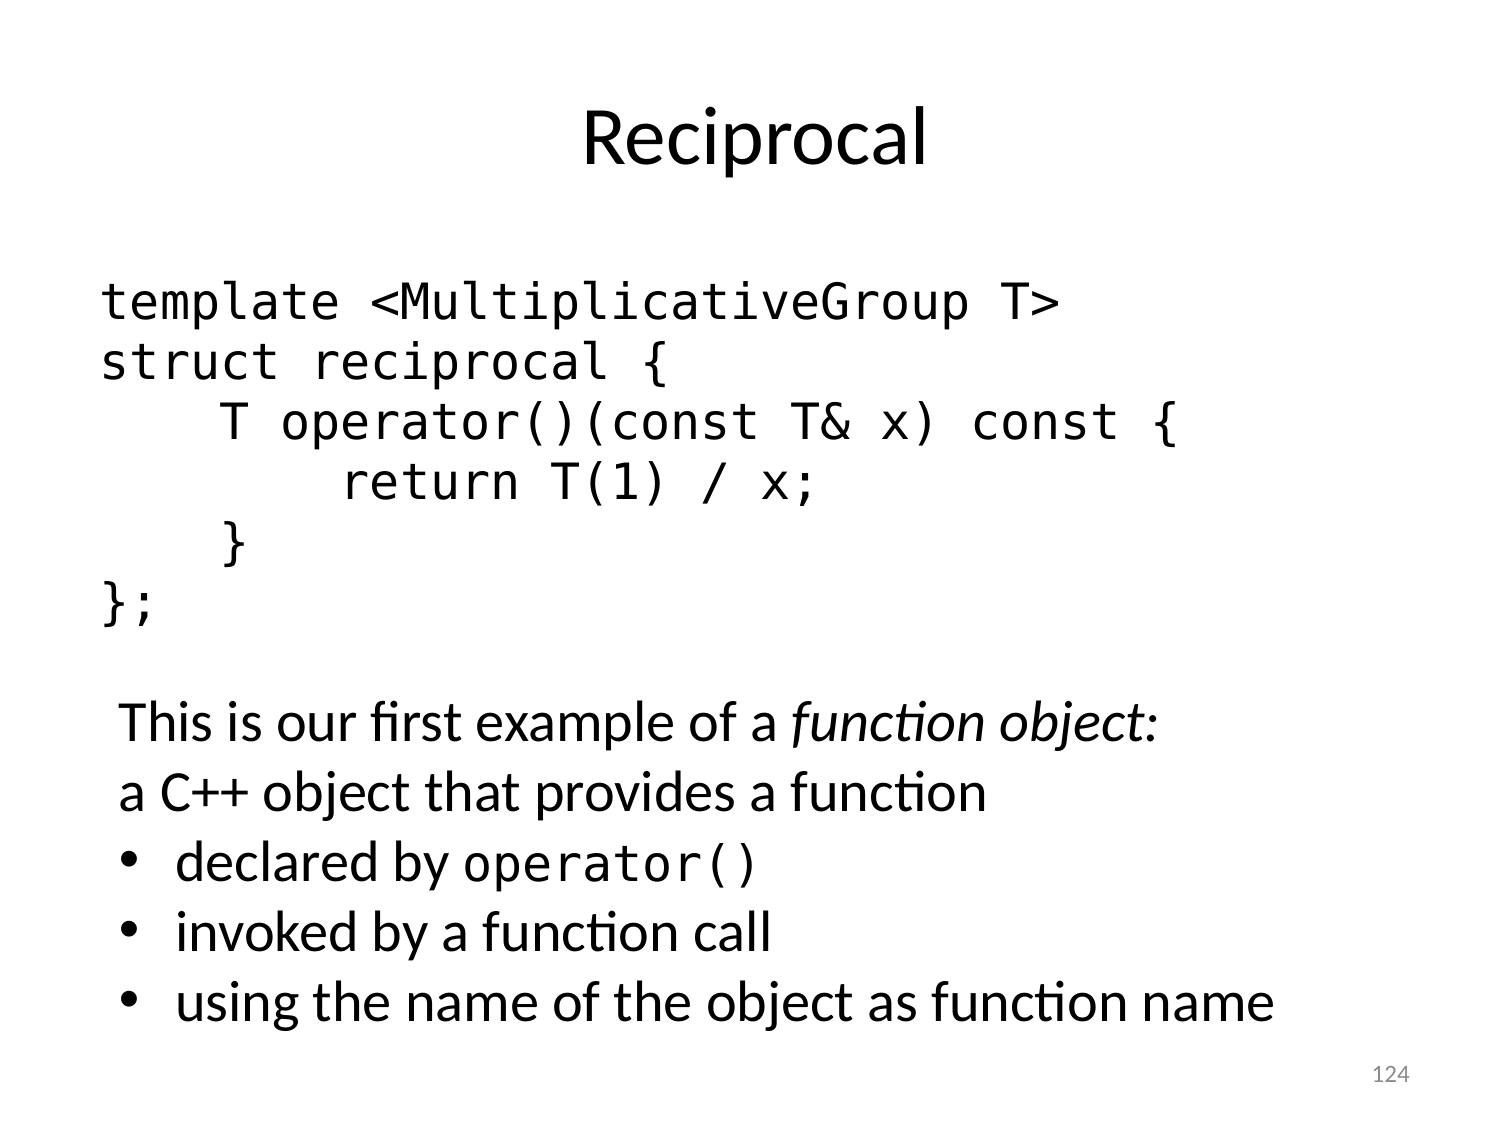

# Reciprocal
template <MultiplicativeGroup T>
struct reciprocal {
    T operator()(const T& x) const {
        return T(1) / x;
    }
};
This is our first example of a function object:
a C++ object that provides a function
declared by operator()
invoked by a function call
using the name of the object as function name
124